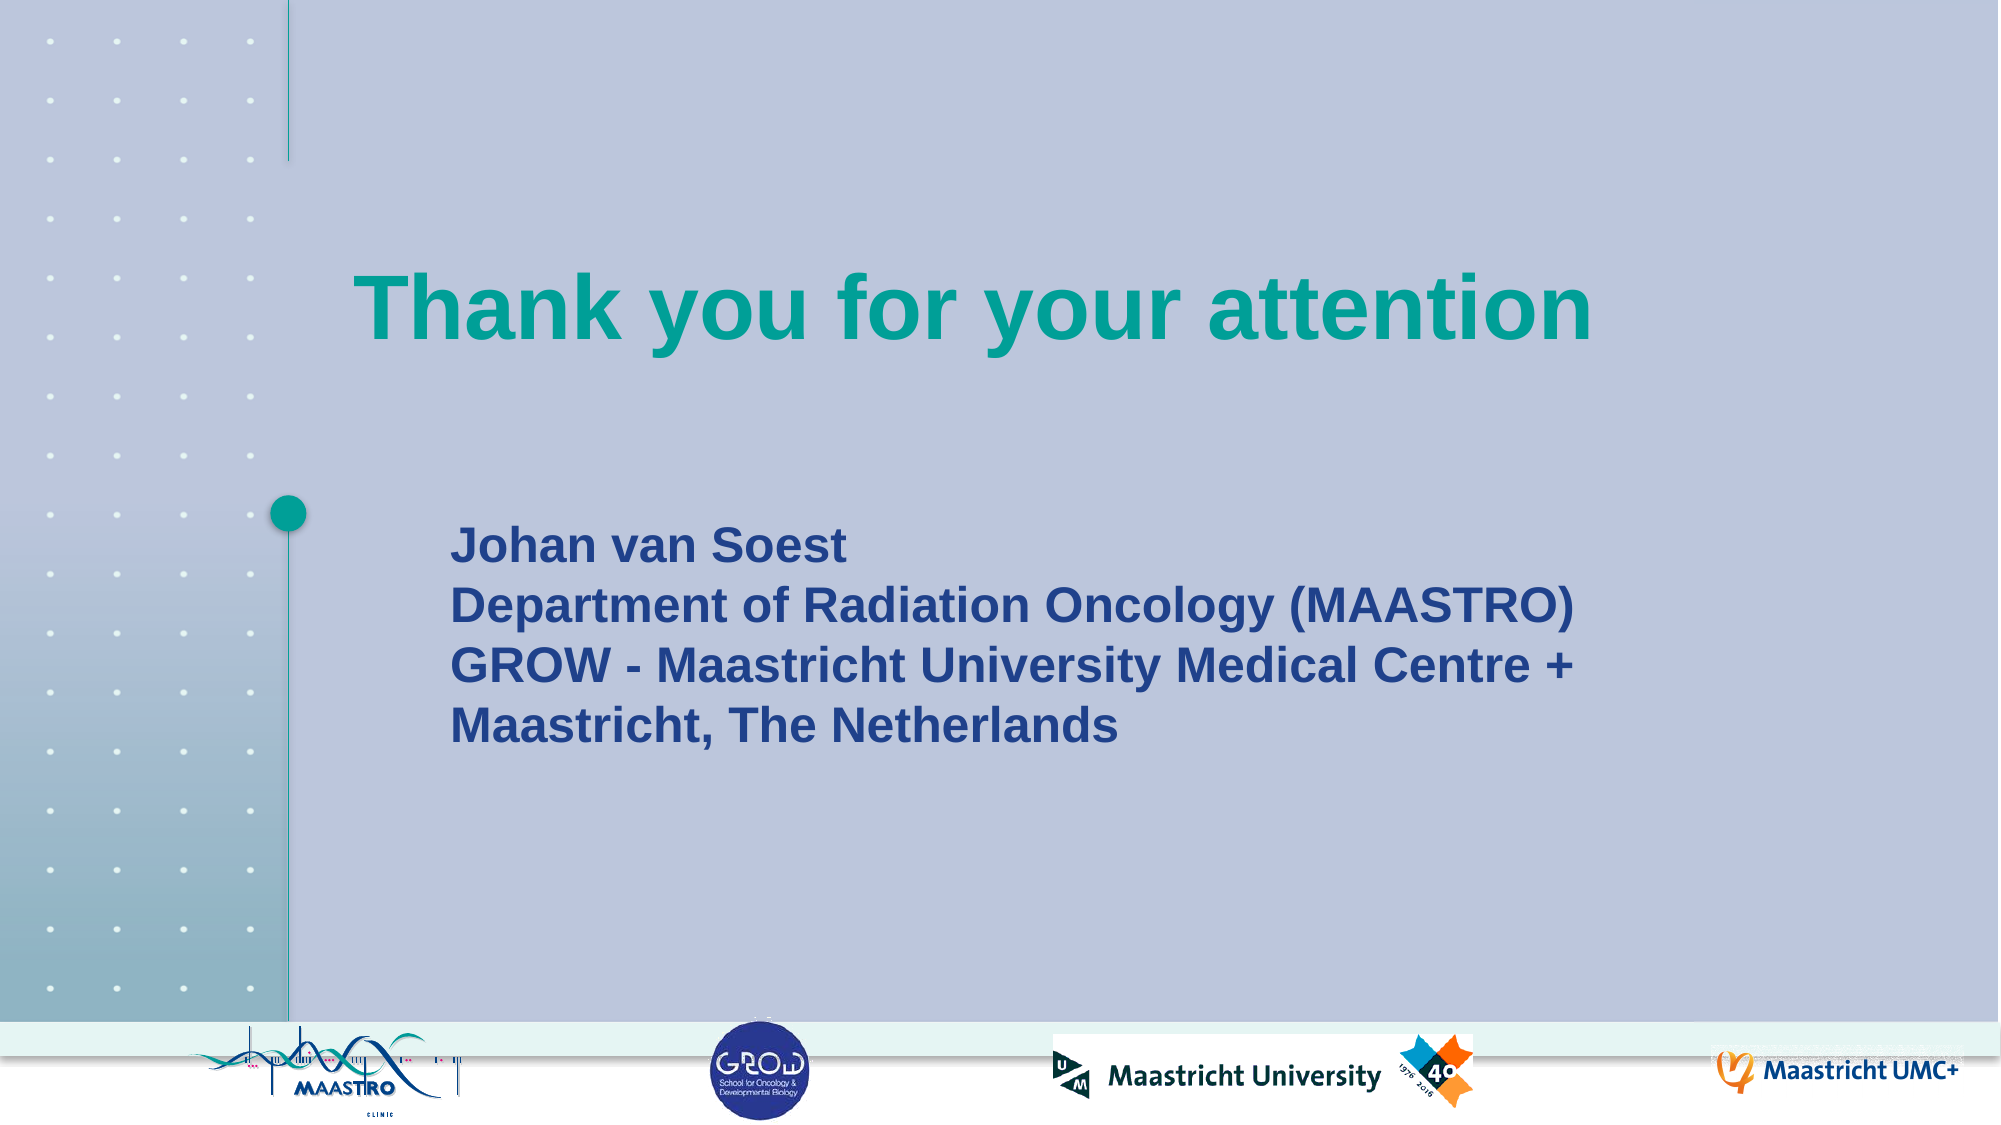

# Thank you for your attention
Johan van Soest
Department of Radiation Oncology (MAASTRO)
GROW - Maastricht University Medical Centre +
Maastricht, The Netherlands